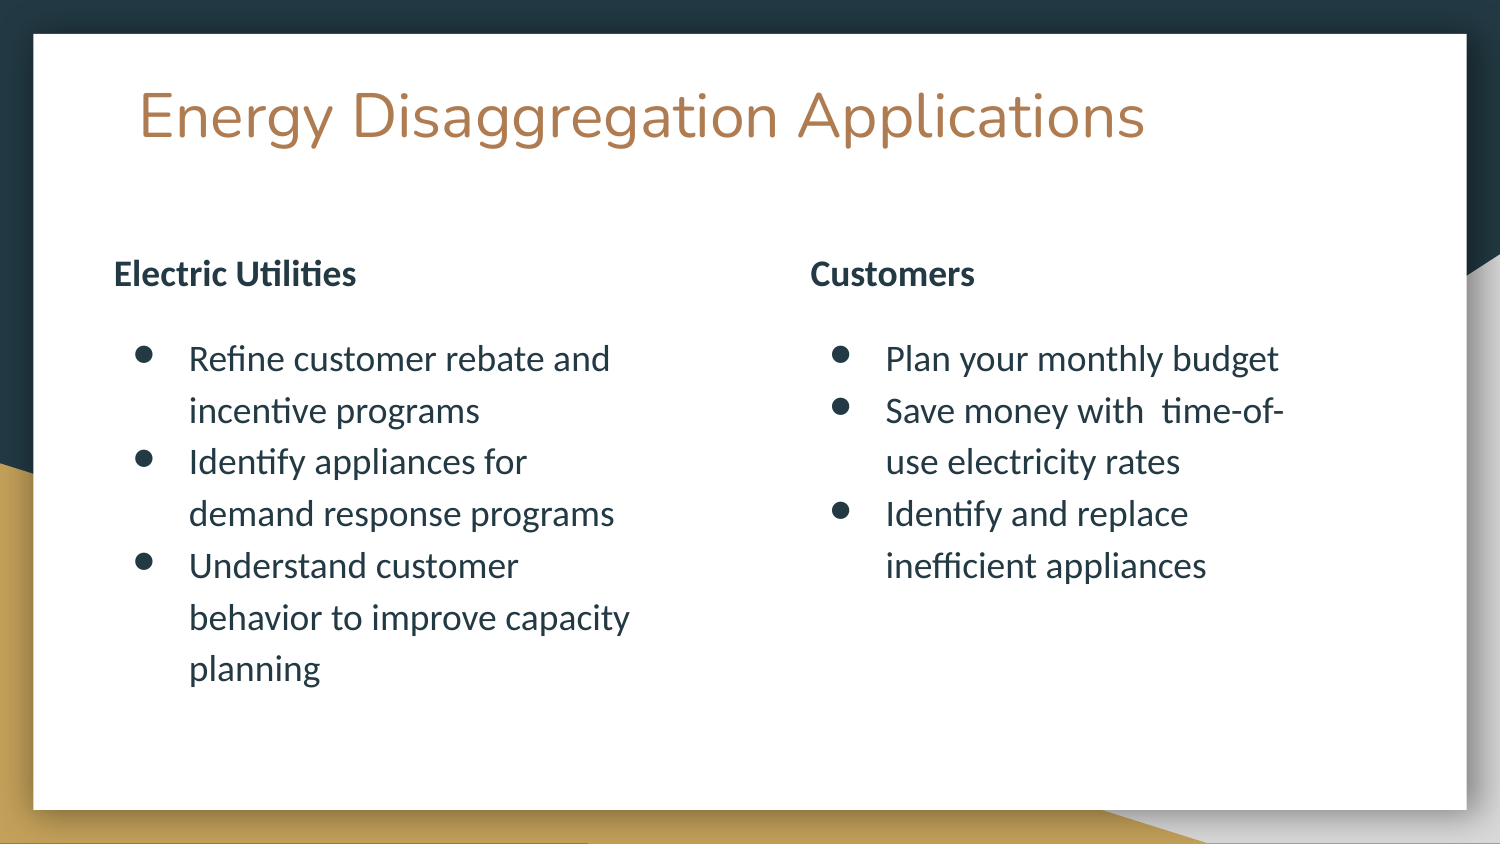

# Energy Disaggregation Applications
Electric Utilities
Refine customer rebate and incentive programs
Identify appliances for demand response programs
Understand customer behavior to improve capacity planning

Customers
Plan your monthly budget
Save money with  time-of-use electricity rates
Identify and replace inefficient appliances